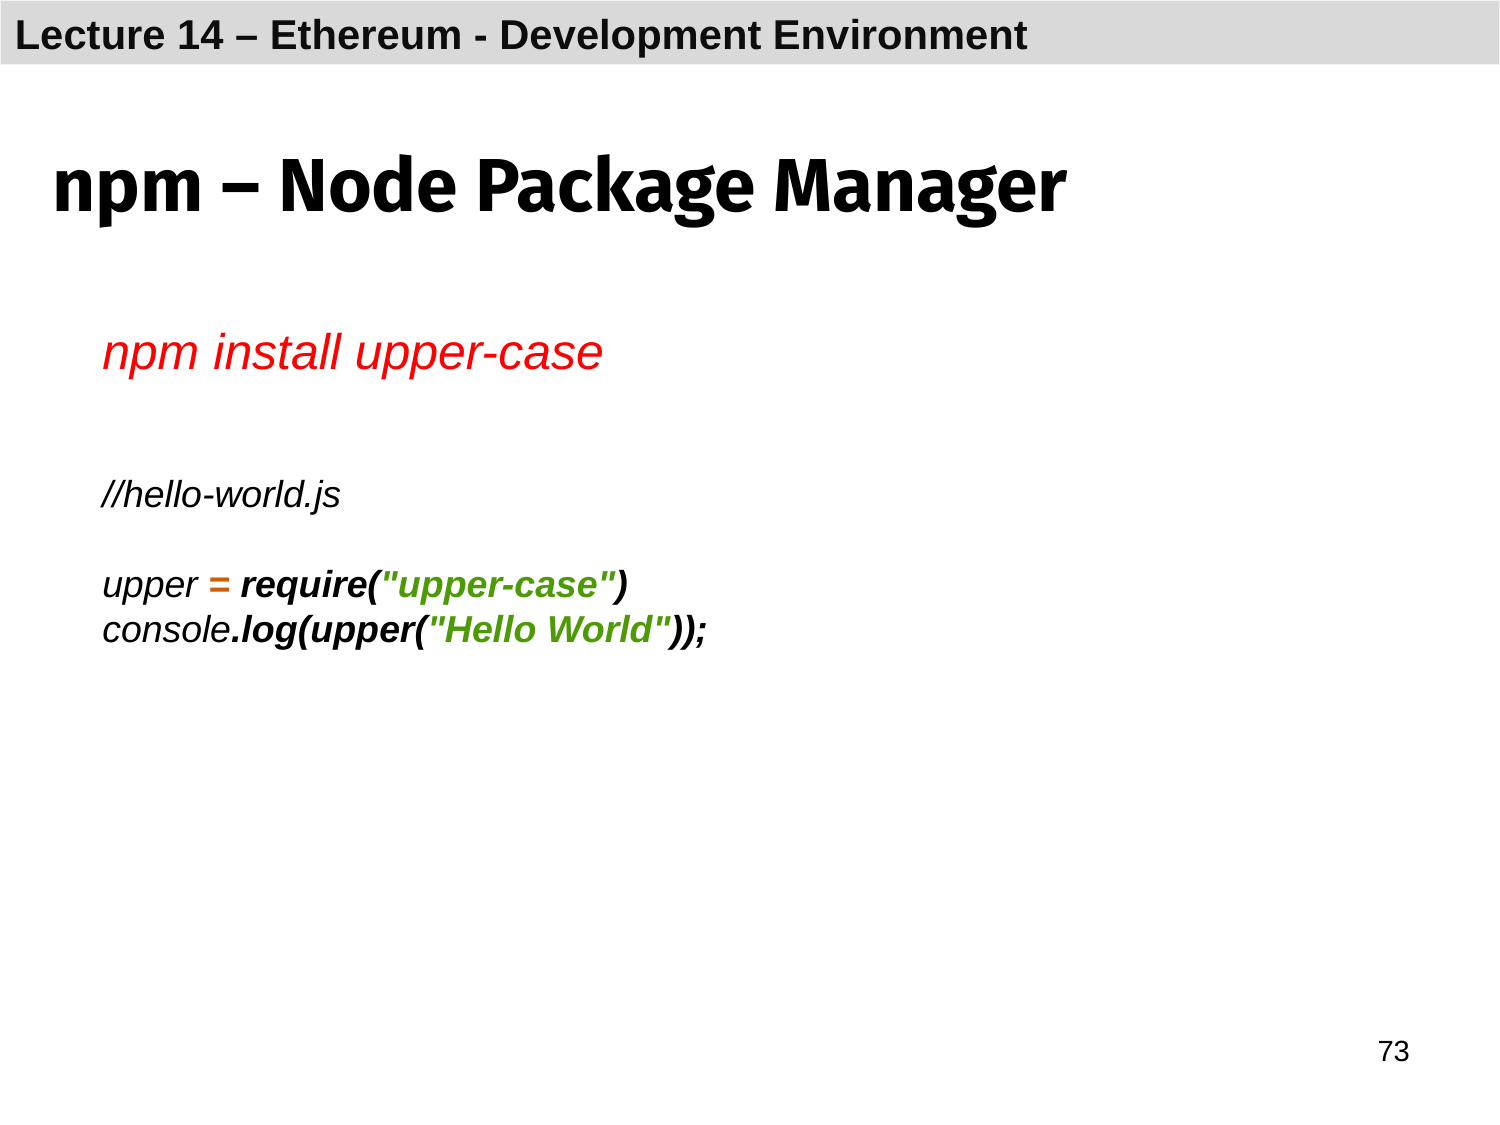

# npm – Node Package Manager
npm install upper-case

//hello-world.js

upper = require("upper-case")
console.log(upper("Hello World"));
73